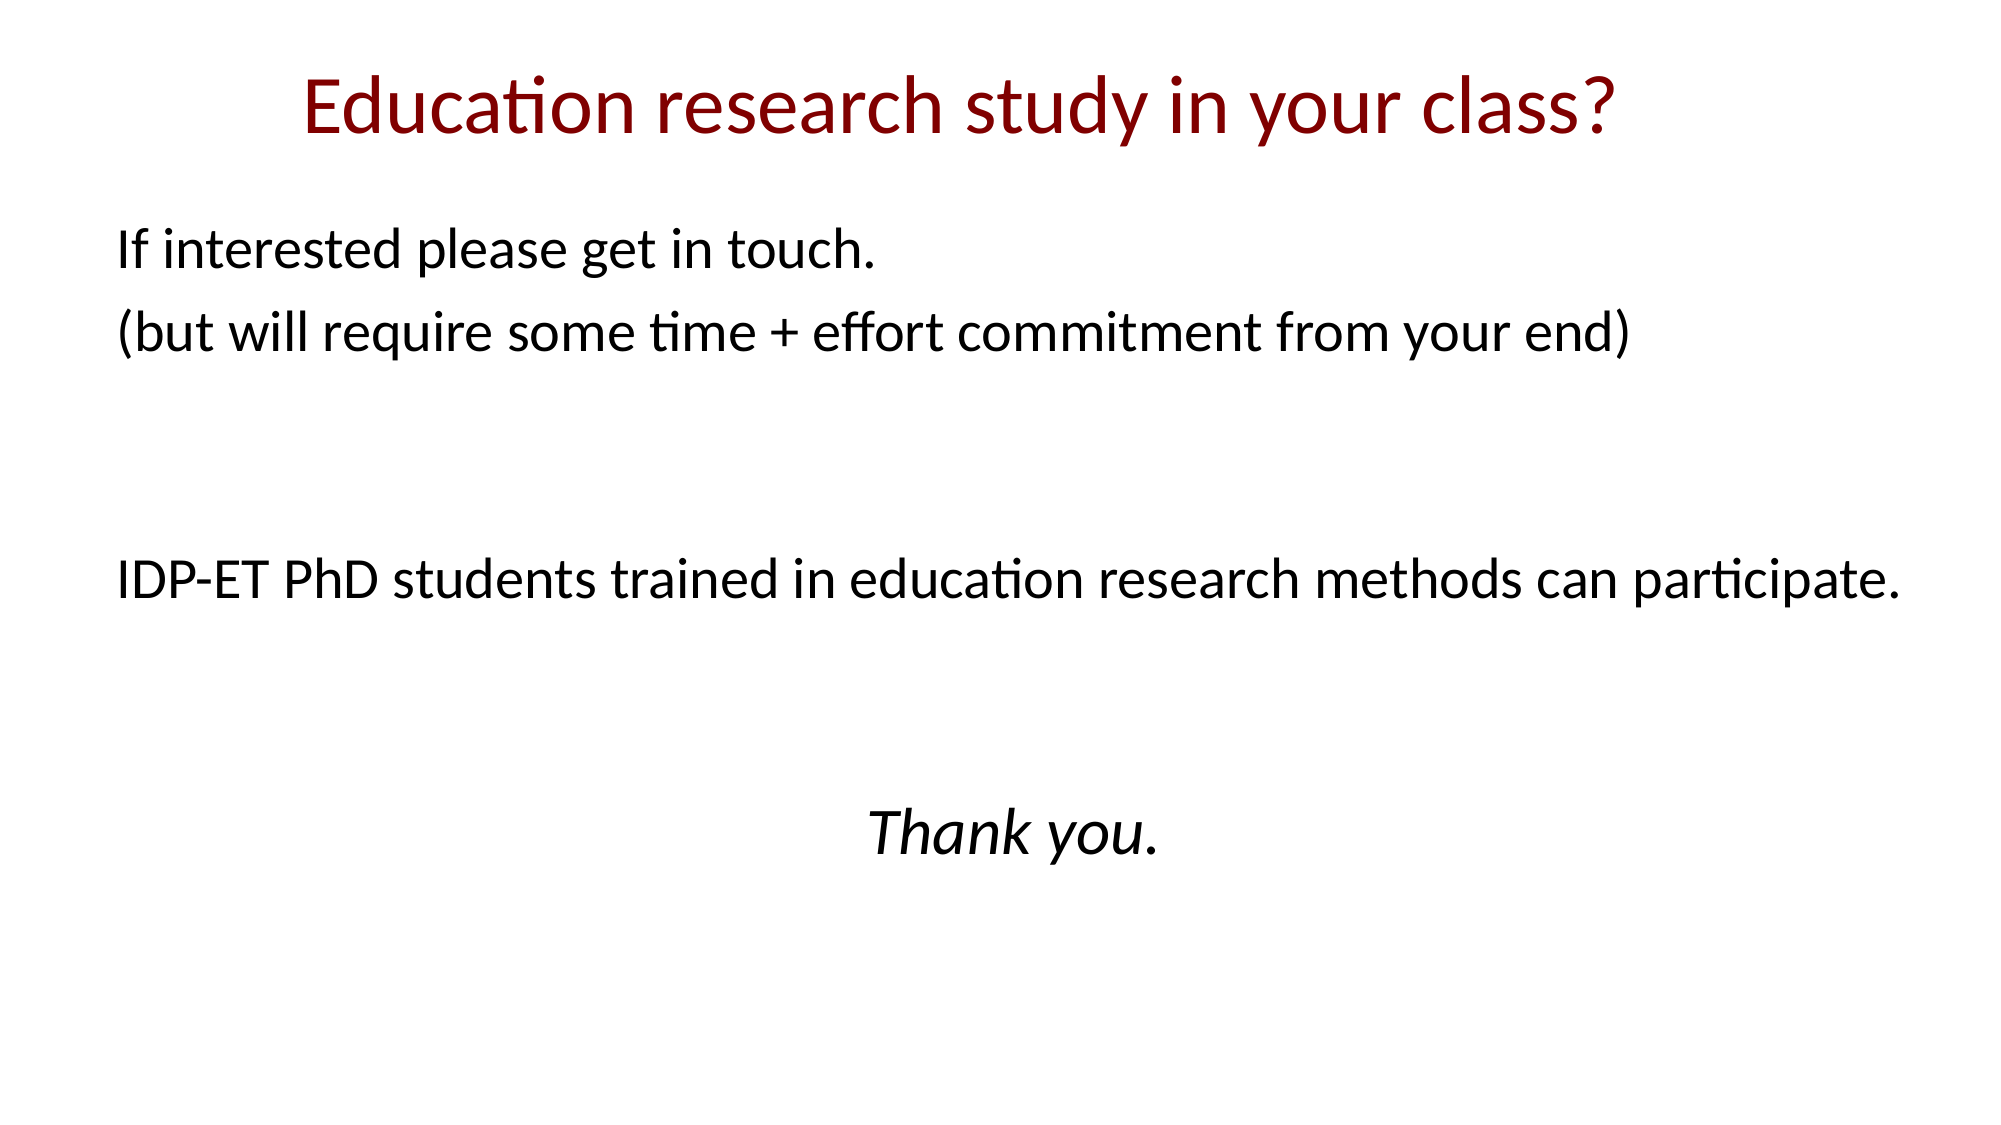

Education research study in your class?
If interested please get in touch.
(but will require some time + effort commitment from your end)

IDP-ET PhD students trained in education research methods can participate.

Thank you.